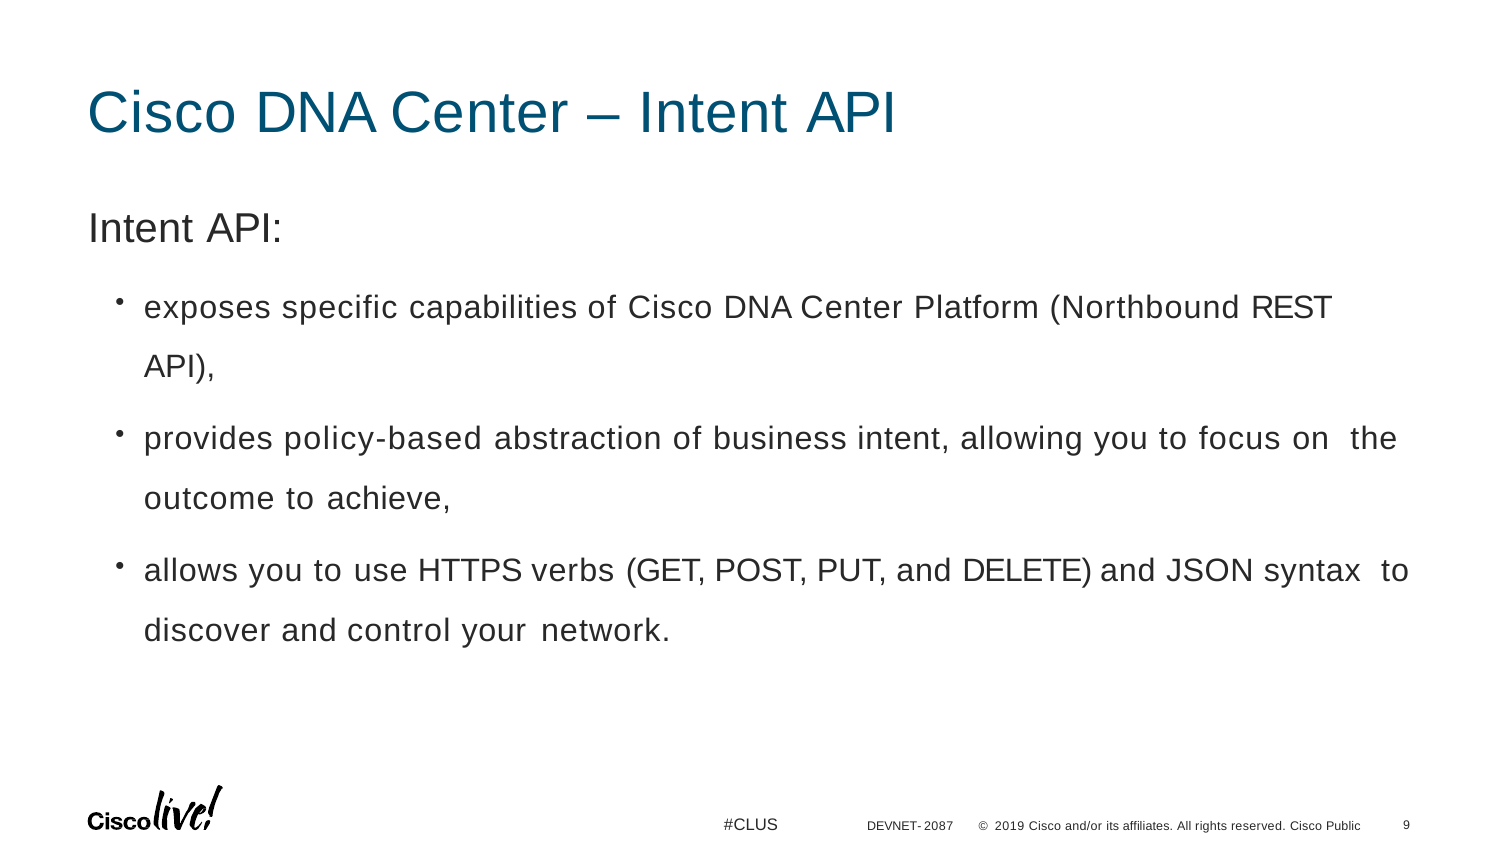

# Cisco DNA Center – Intent API
Intent API:
exposes specific capabilities of Cisco DNA Center Platform (Northbound REST  API),
provides policy-based abstraction of business intent, allowing you to focus on  the outcome to achieve,
allows you to use HTTPS verbs (GET, POST, PUT, and DELETE) and JSON syntax  to discover and control your network.
#CLUS
9
DEVNET-2087
© 2019 Cisco and/or its affiliates. All rights reserved. Cisco Public